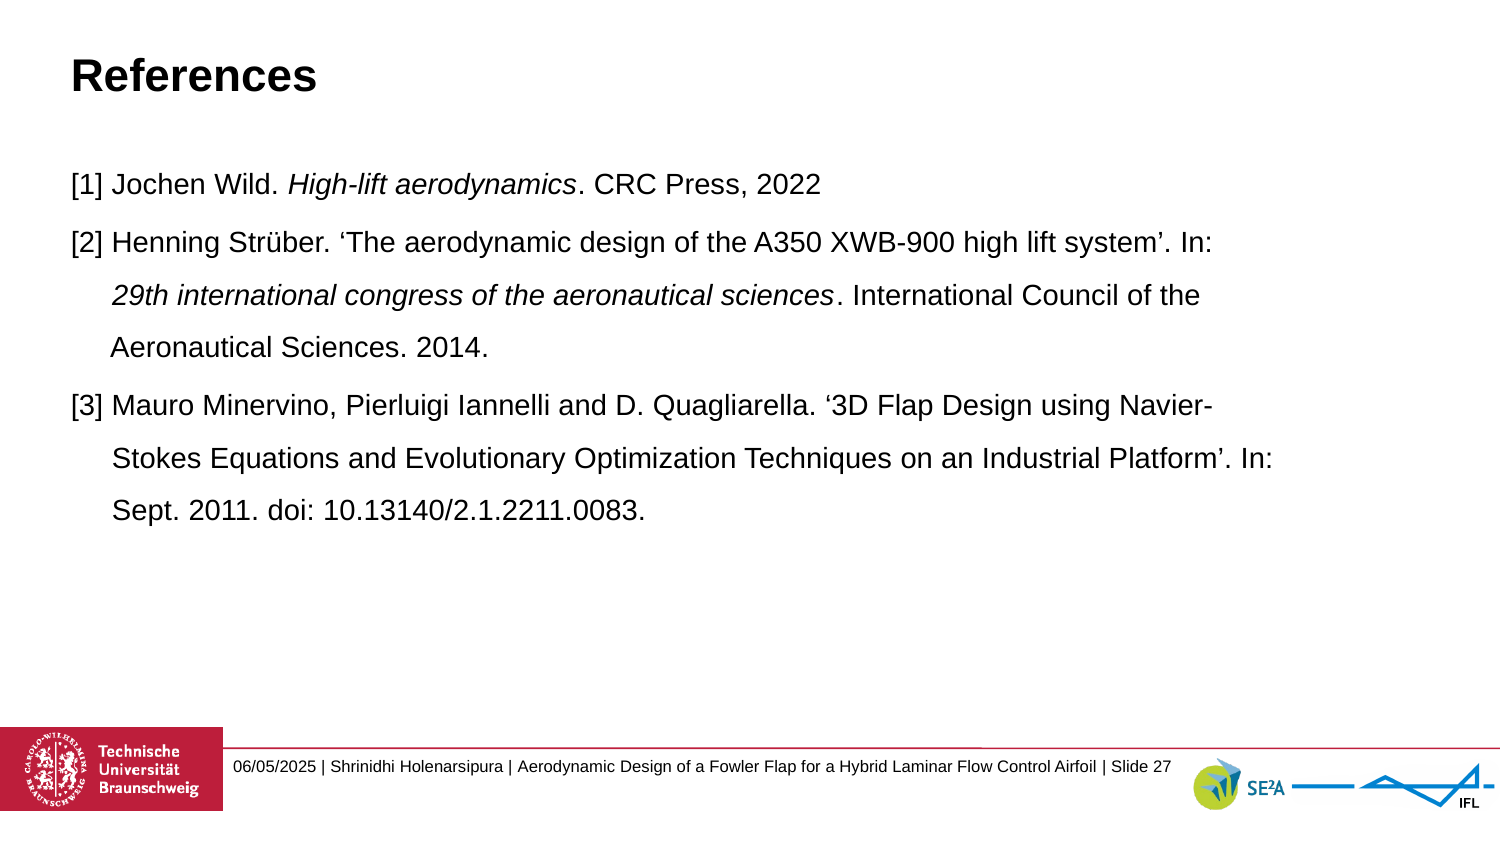

# References
[1] Jochen Wild. High-lift aerodynamics. CRC Press, 2022
[2] Henning Strüber. ‘The aerodynamic design of the A350 XWB-900 high lift system’. In:
     29th international congress of the aeronautical sciences. International Council of the
     Aeronautical Sciences. 2014.
[3] Mauro Minervino, Pierluigi Iannelli and D. Quagliarella. ‘3D Flap Design using Navier-
     Stokes Equations and Evolutionary Optimization Techniques on an Industrial Platform’. In:
     Sept. 2011. doi: 10.13140/2.1.2211.0083.